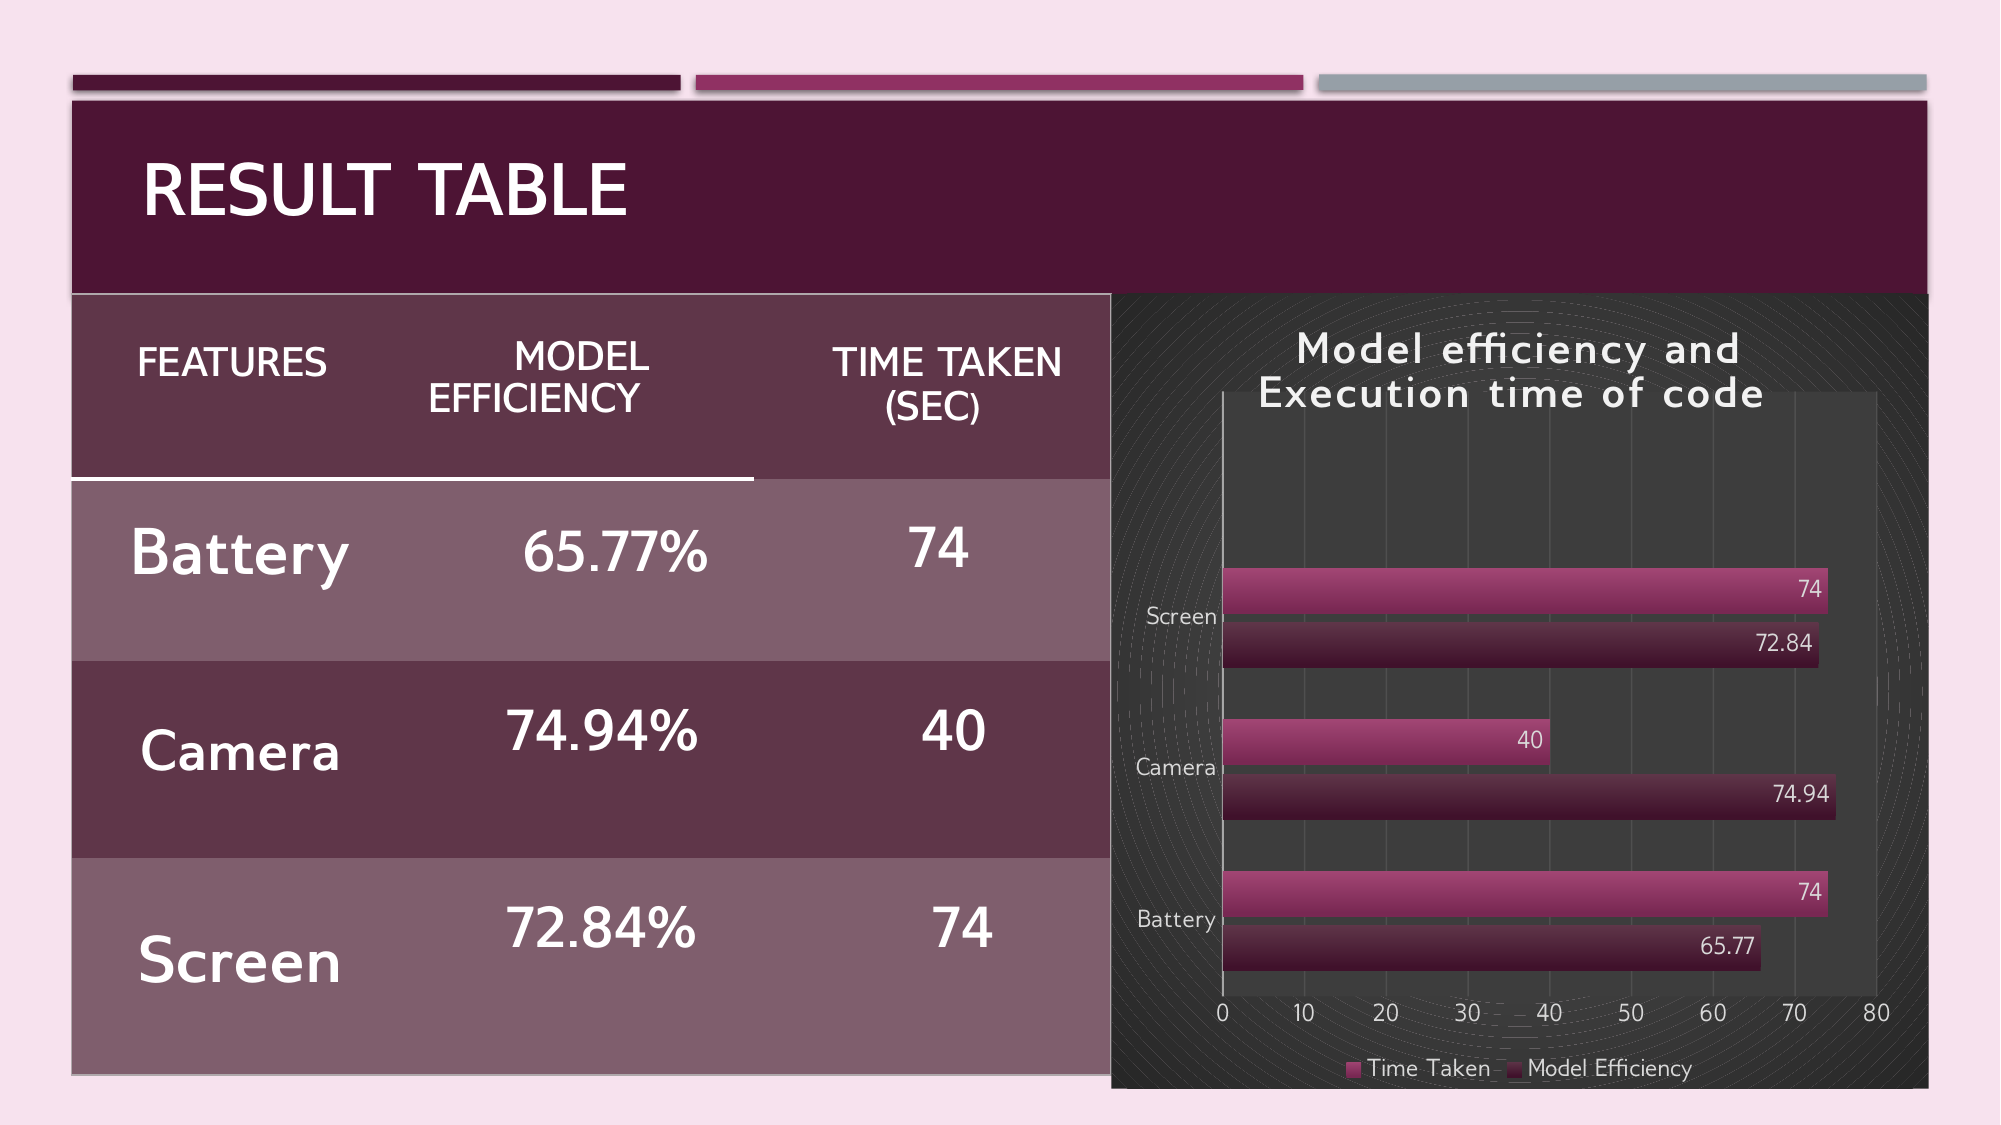

# RESULT TABLE
| FEATURES | MODEL EFFICIENCY | TIME TAKEN (SEC) |
| --- | --- | --- |
| Battery | 65.77% | 74 |
| Camera | 74.94% | 40 |
| Screen | 72.84% | 74 |

### Chart: Model efficiency and Execution time of code

| Category | Model Efficiency | Time Taken |
|---|---|---|
| Battery | 65.77 | 74.0 |
| Camera | 74.94 | 40.0 |
| Screen | 72.84 | 74.0 |